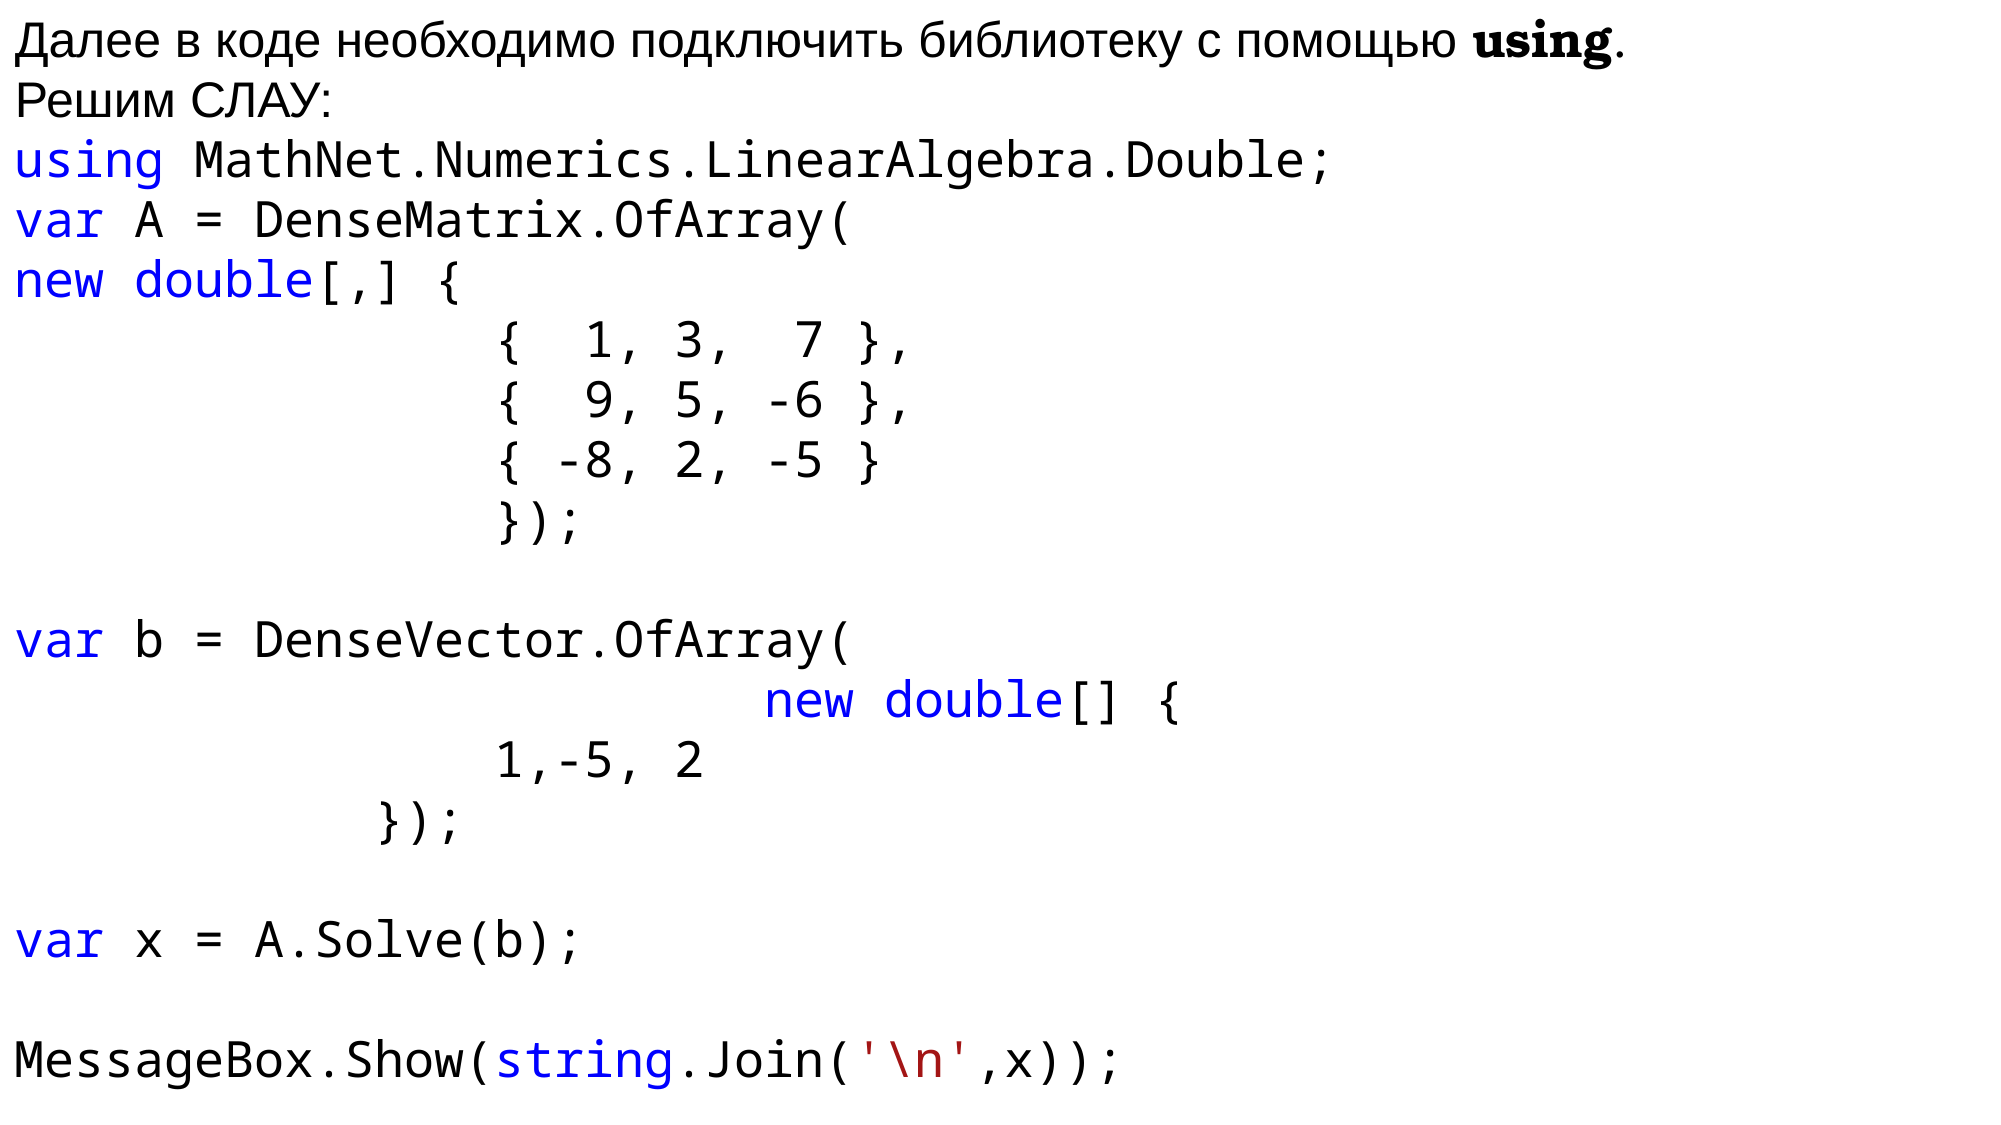

Далее в коде необходимо подключить библиотеку с помощью using.
Решим СЛАУ:
using MathNet.Numerics.LinearAlgebra.Double;
var A = DenseMatrix.OfArray(
new double[,] {
                {  1, 3,  7 },
                {  9, 5, -6 },
                { -8, 2, -5 }
                });

var b = DenseVector.OfArray(
					new double[] {
                1,-5, 2
            });

var x = A.Solve(b);

MessageBox.Show(string.Join('\n',x));